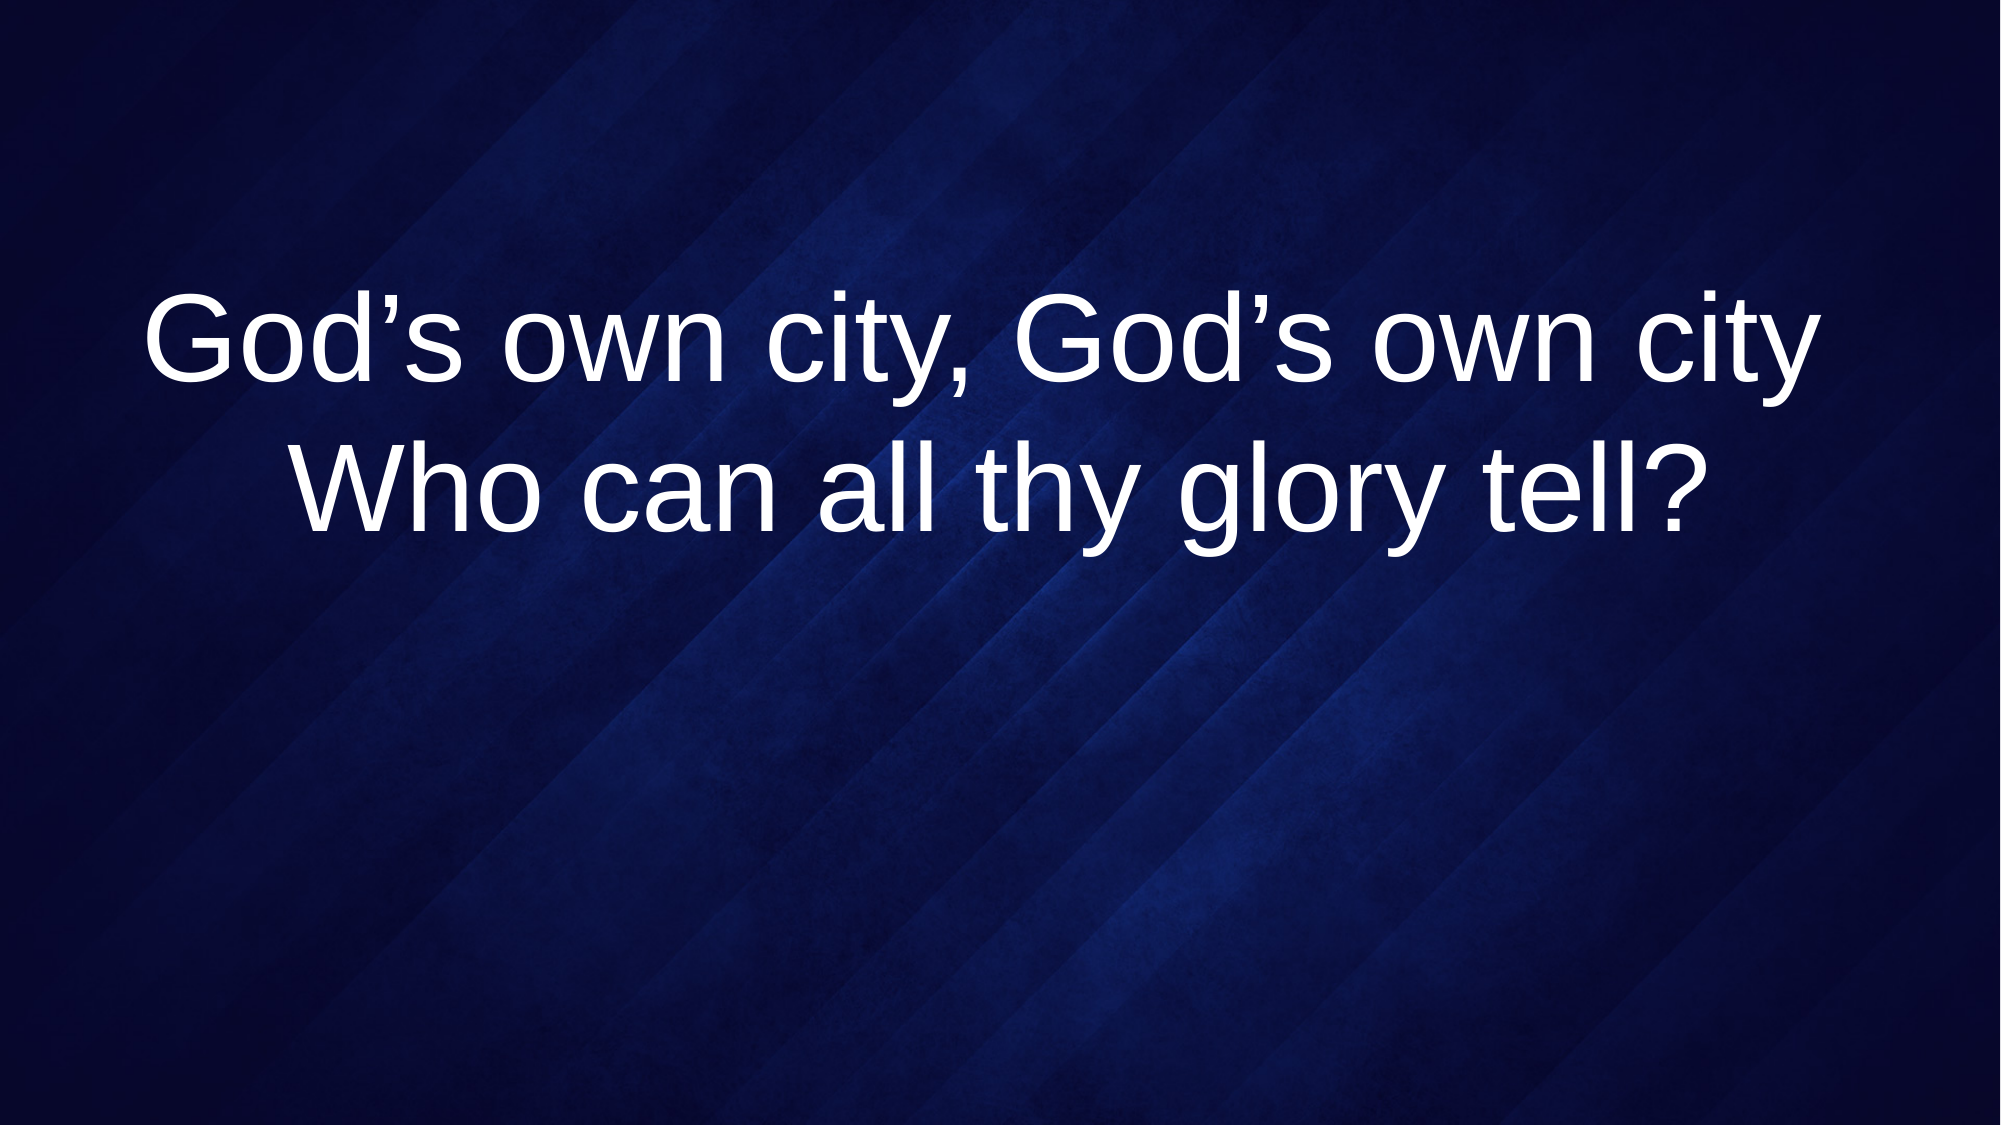

# God’s own city, God’s own city Who can all thy glory tell?